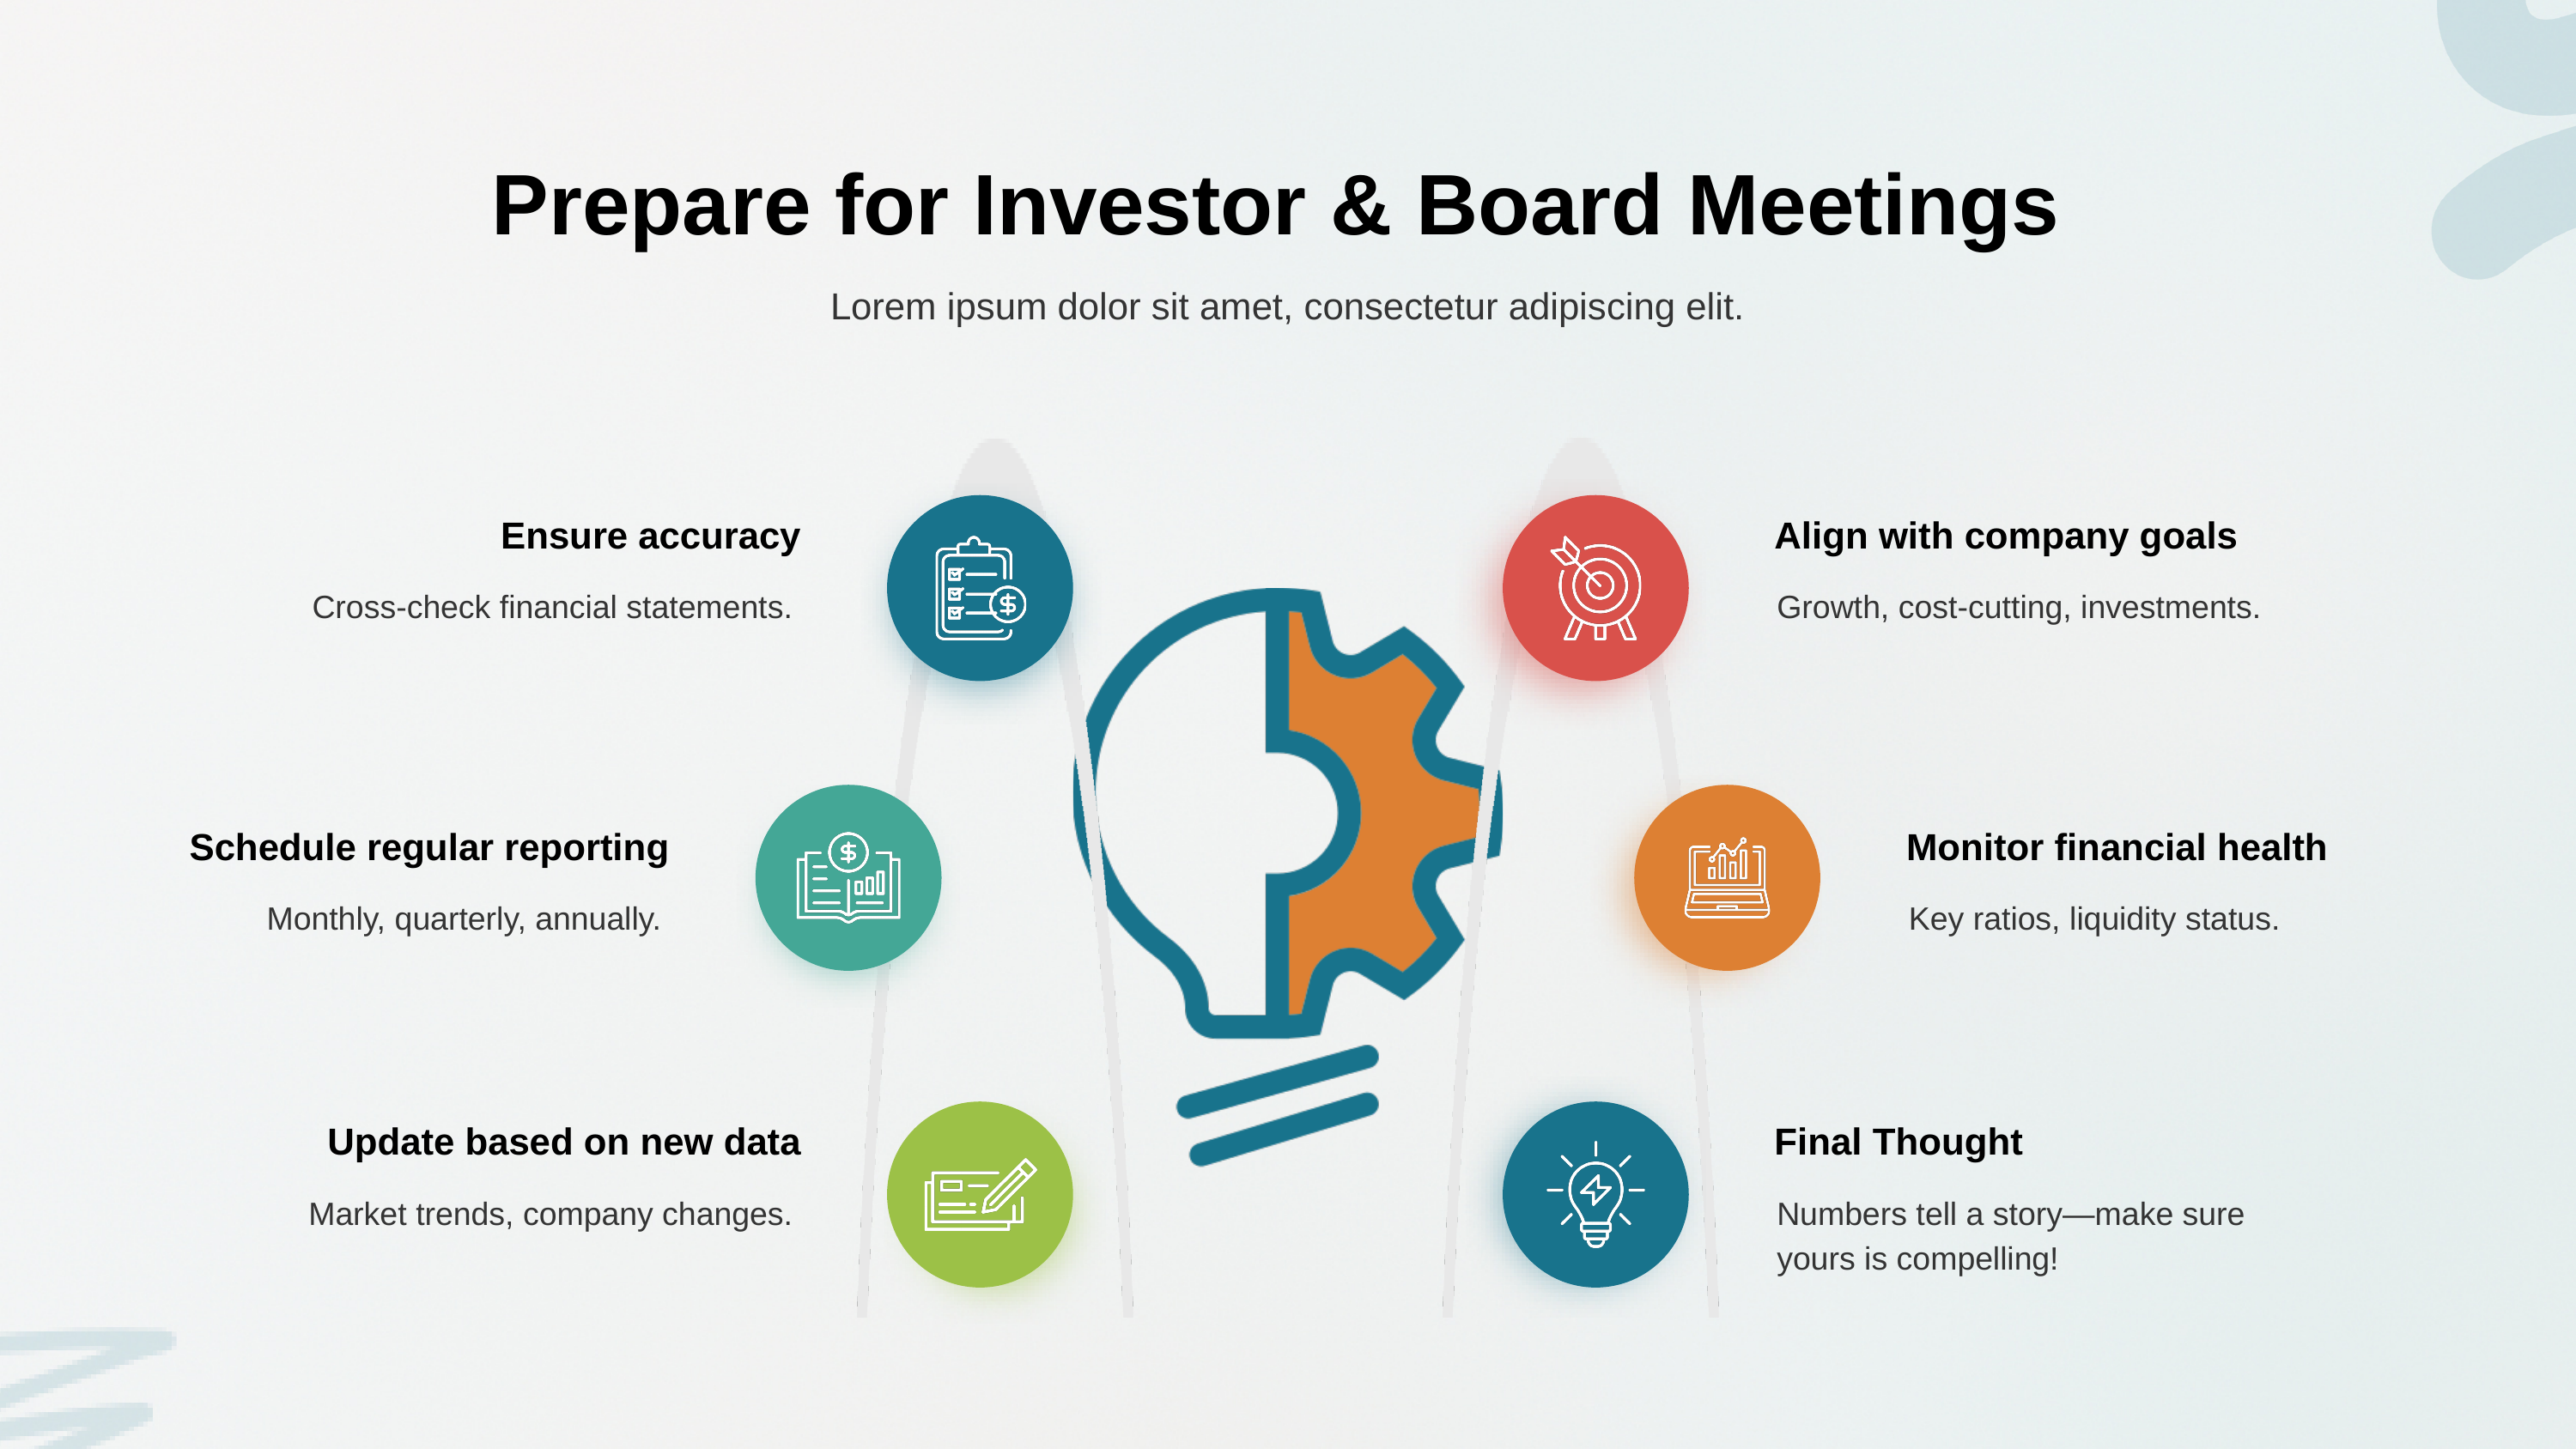

Prepare for Investor & Board Meetings
Lorem ipsum dolor sit amet, consectetur adipiscing elit.

Ensure accuracy
Cross-check financial statements.
Align with company goals
Growth, cost-cutting, investments.

Schedule regular reporting
Monthly, quarterly, annually.
Monitor financial health
Key ratios, liquidity status.

Update based on new data
Market trends, company changes.
Final Thought
Numbers tell a story—make sure yours is compelling!